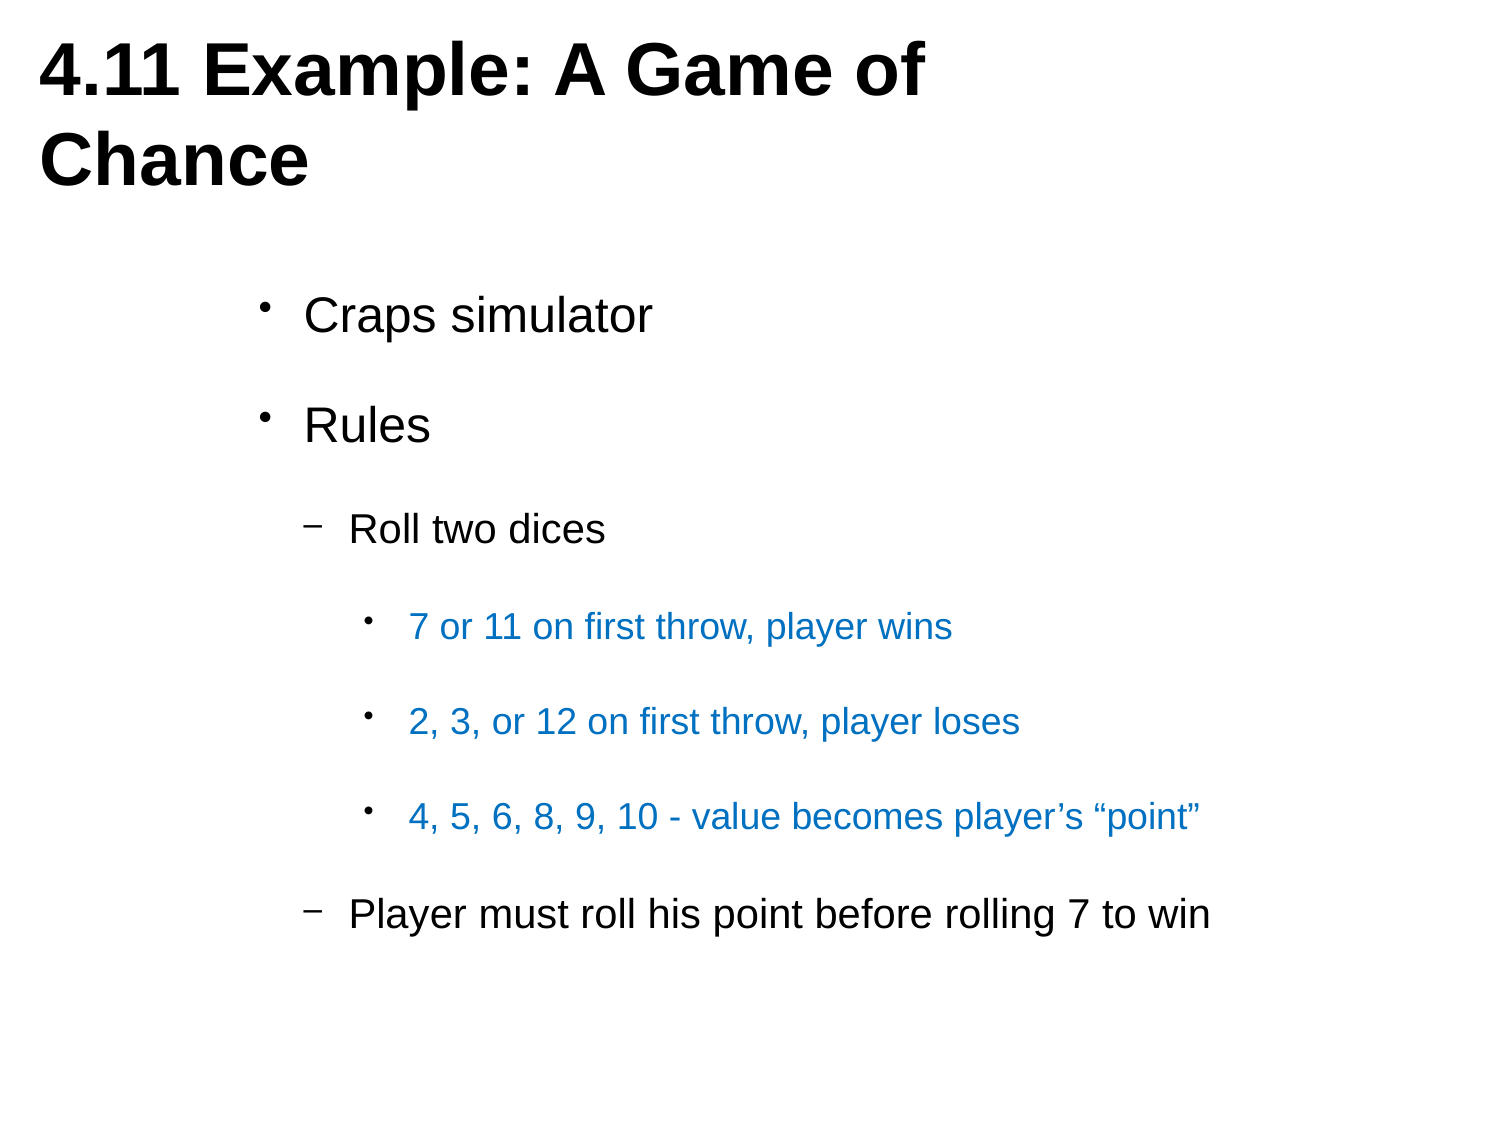

# 4.11 Example: A Game of Chance
Craps simulator
Rules
Roll two dices
7 or 11 on first throw, player wins
2, 3, or 12 on first throw, player loses
4, 5, 6, 8, 9, 10 - value becomes player’s “point”
Player must roll his point before rolling 7 to win